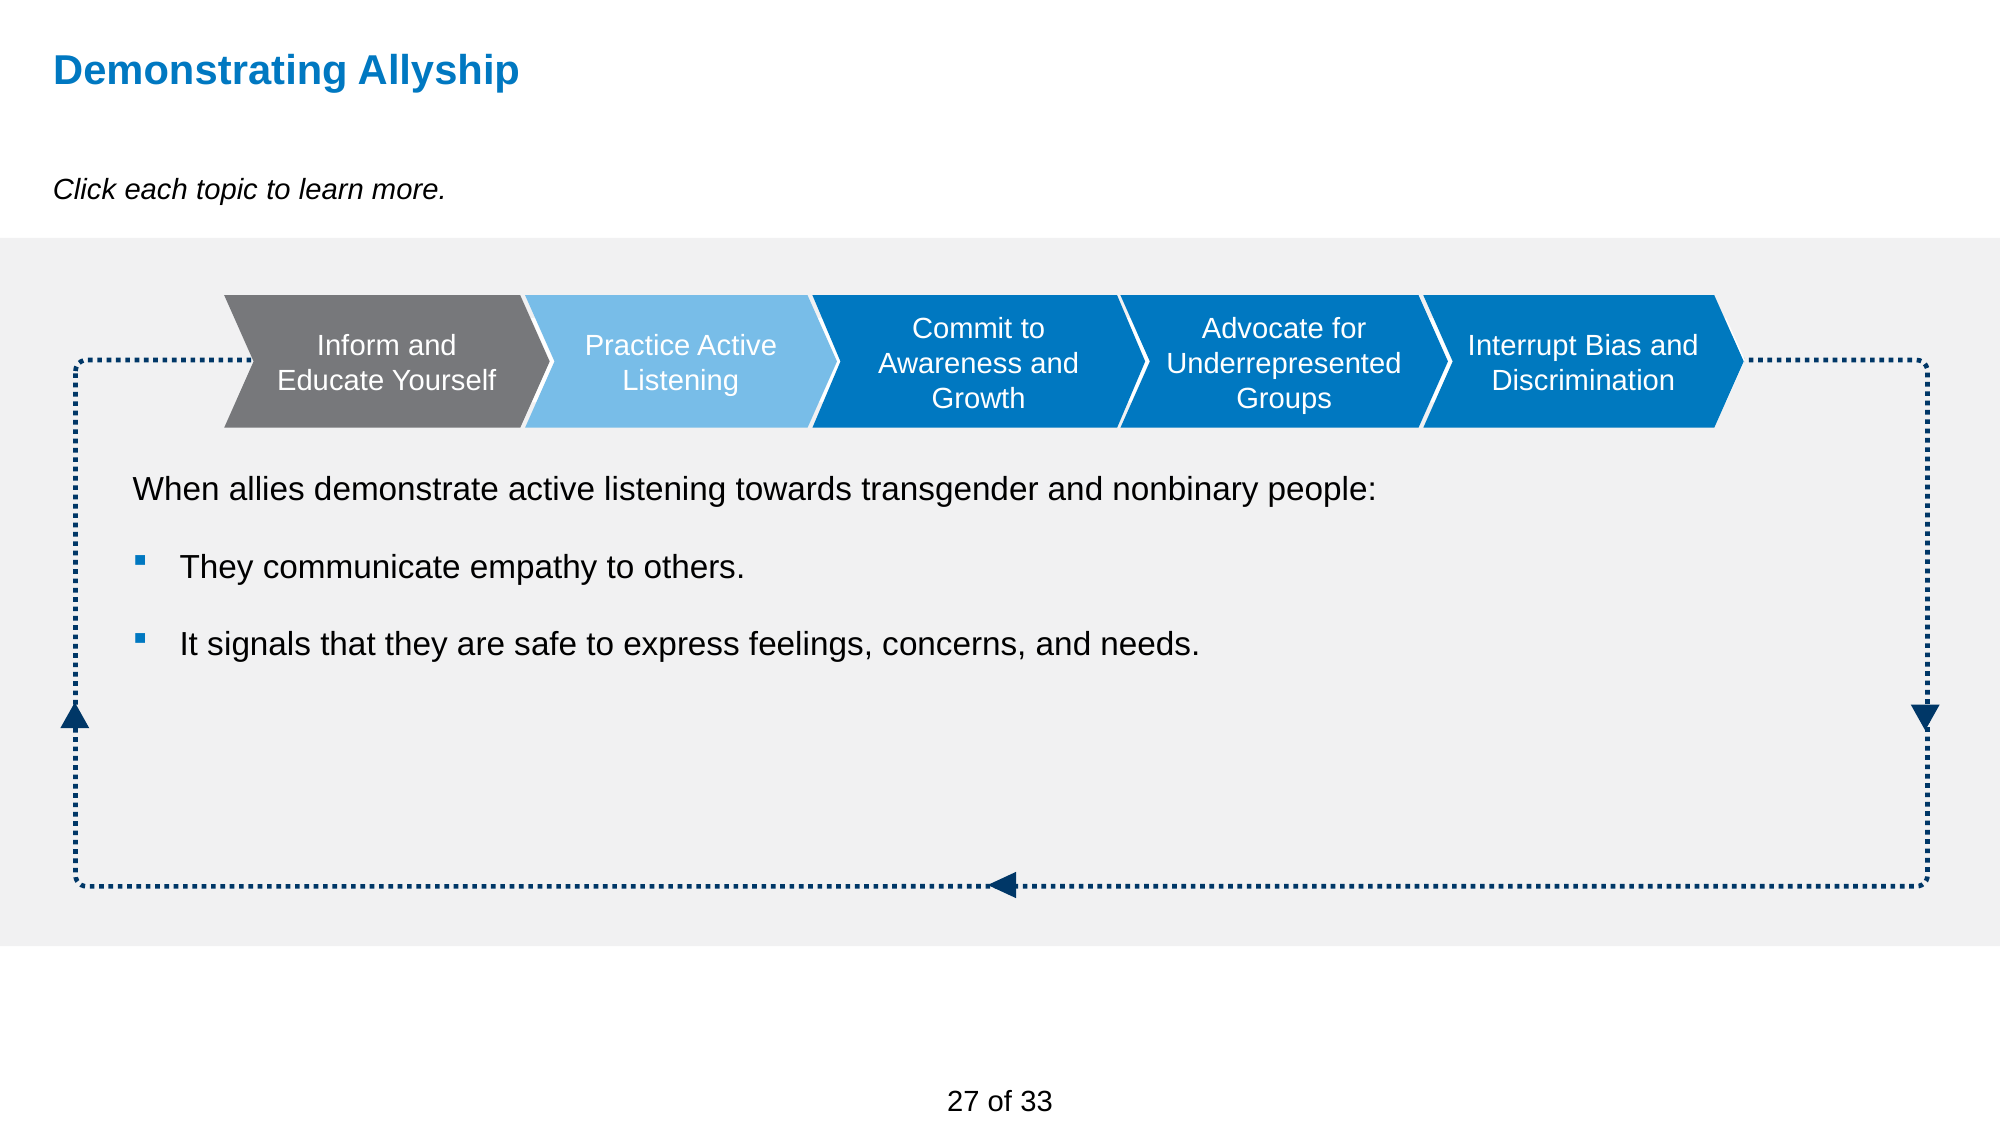

# Demonstrating Allyship
Click each topic to learn more.

Inform and Educate Yourself
Practice Active Listening
Commit to Awareness and Growth
Advocate for Underrepresented Groups
Interrupt Bias and Discrimination

When allies demonstrate active listening towards transgender and nonbinary people:
They communicate empathy to others.
It signals that they are safe to express feelings, concerns, and needs.

27 of 33